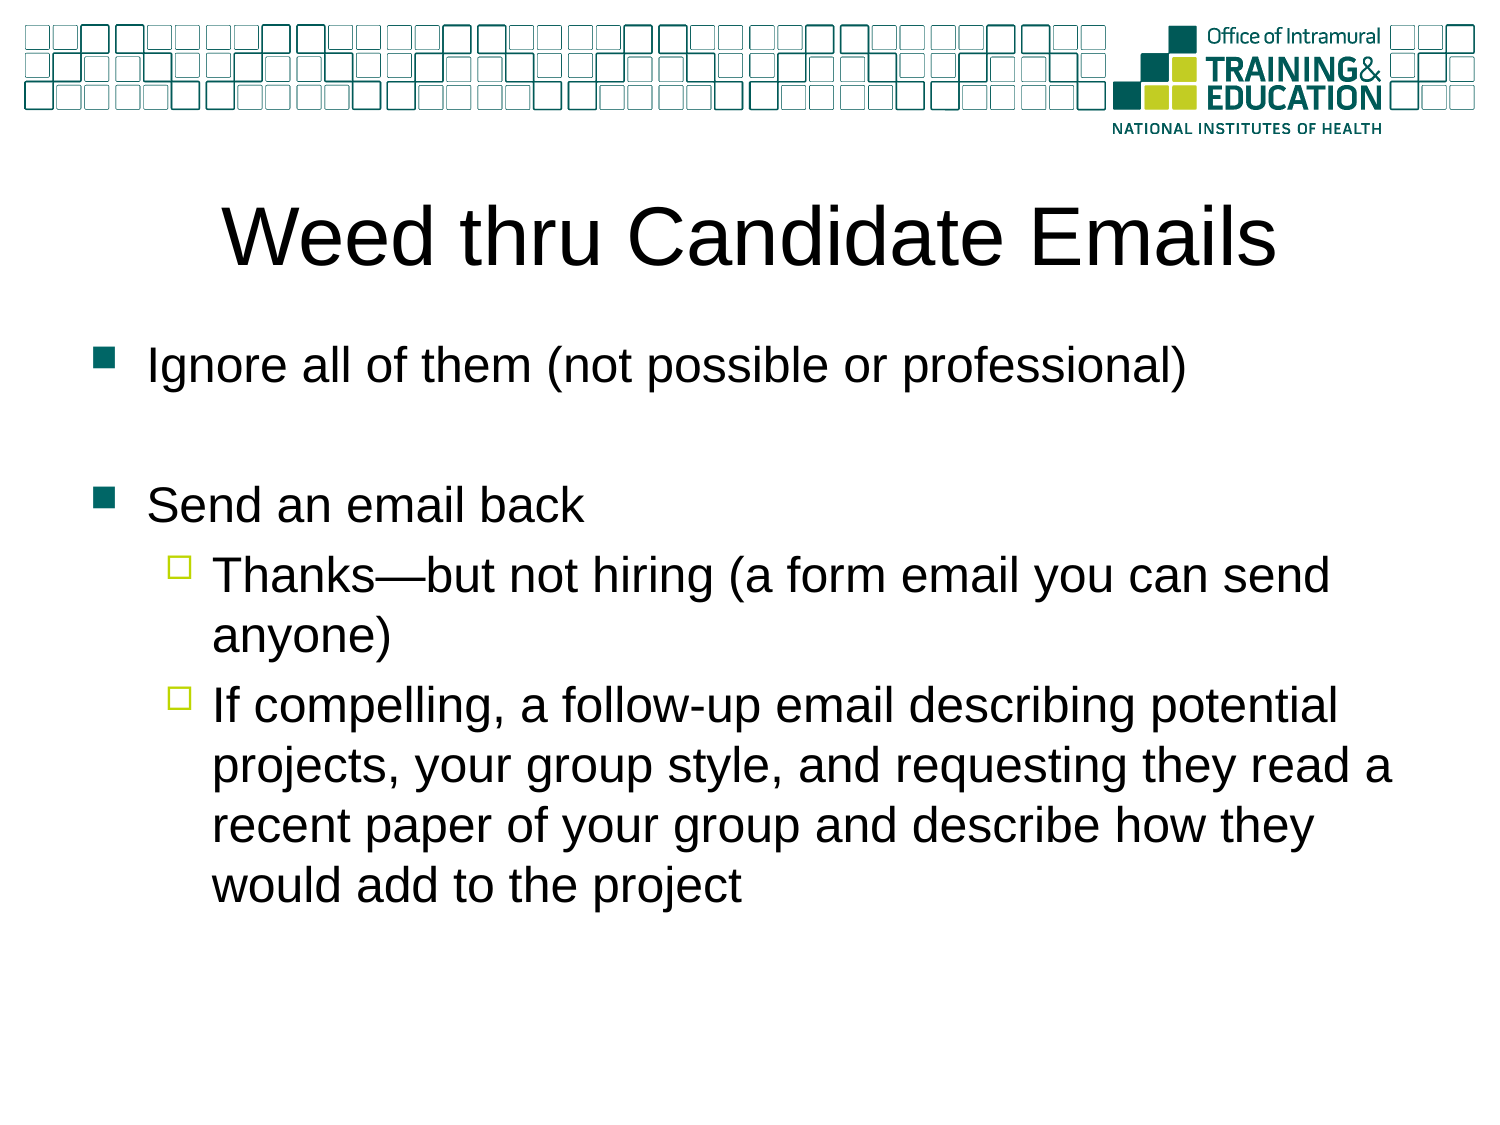

# Weed thru Candidate Emails
Ignore all of them (not possible or professional)

Send an email back
Thanks—but not hiring (a form email you can send anyone)
If compelling, a follow-up email describing potential projects, your group style, and requesting they read a recent paper of your group and describe how they would add to the project